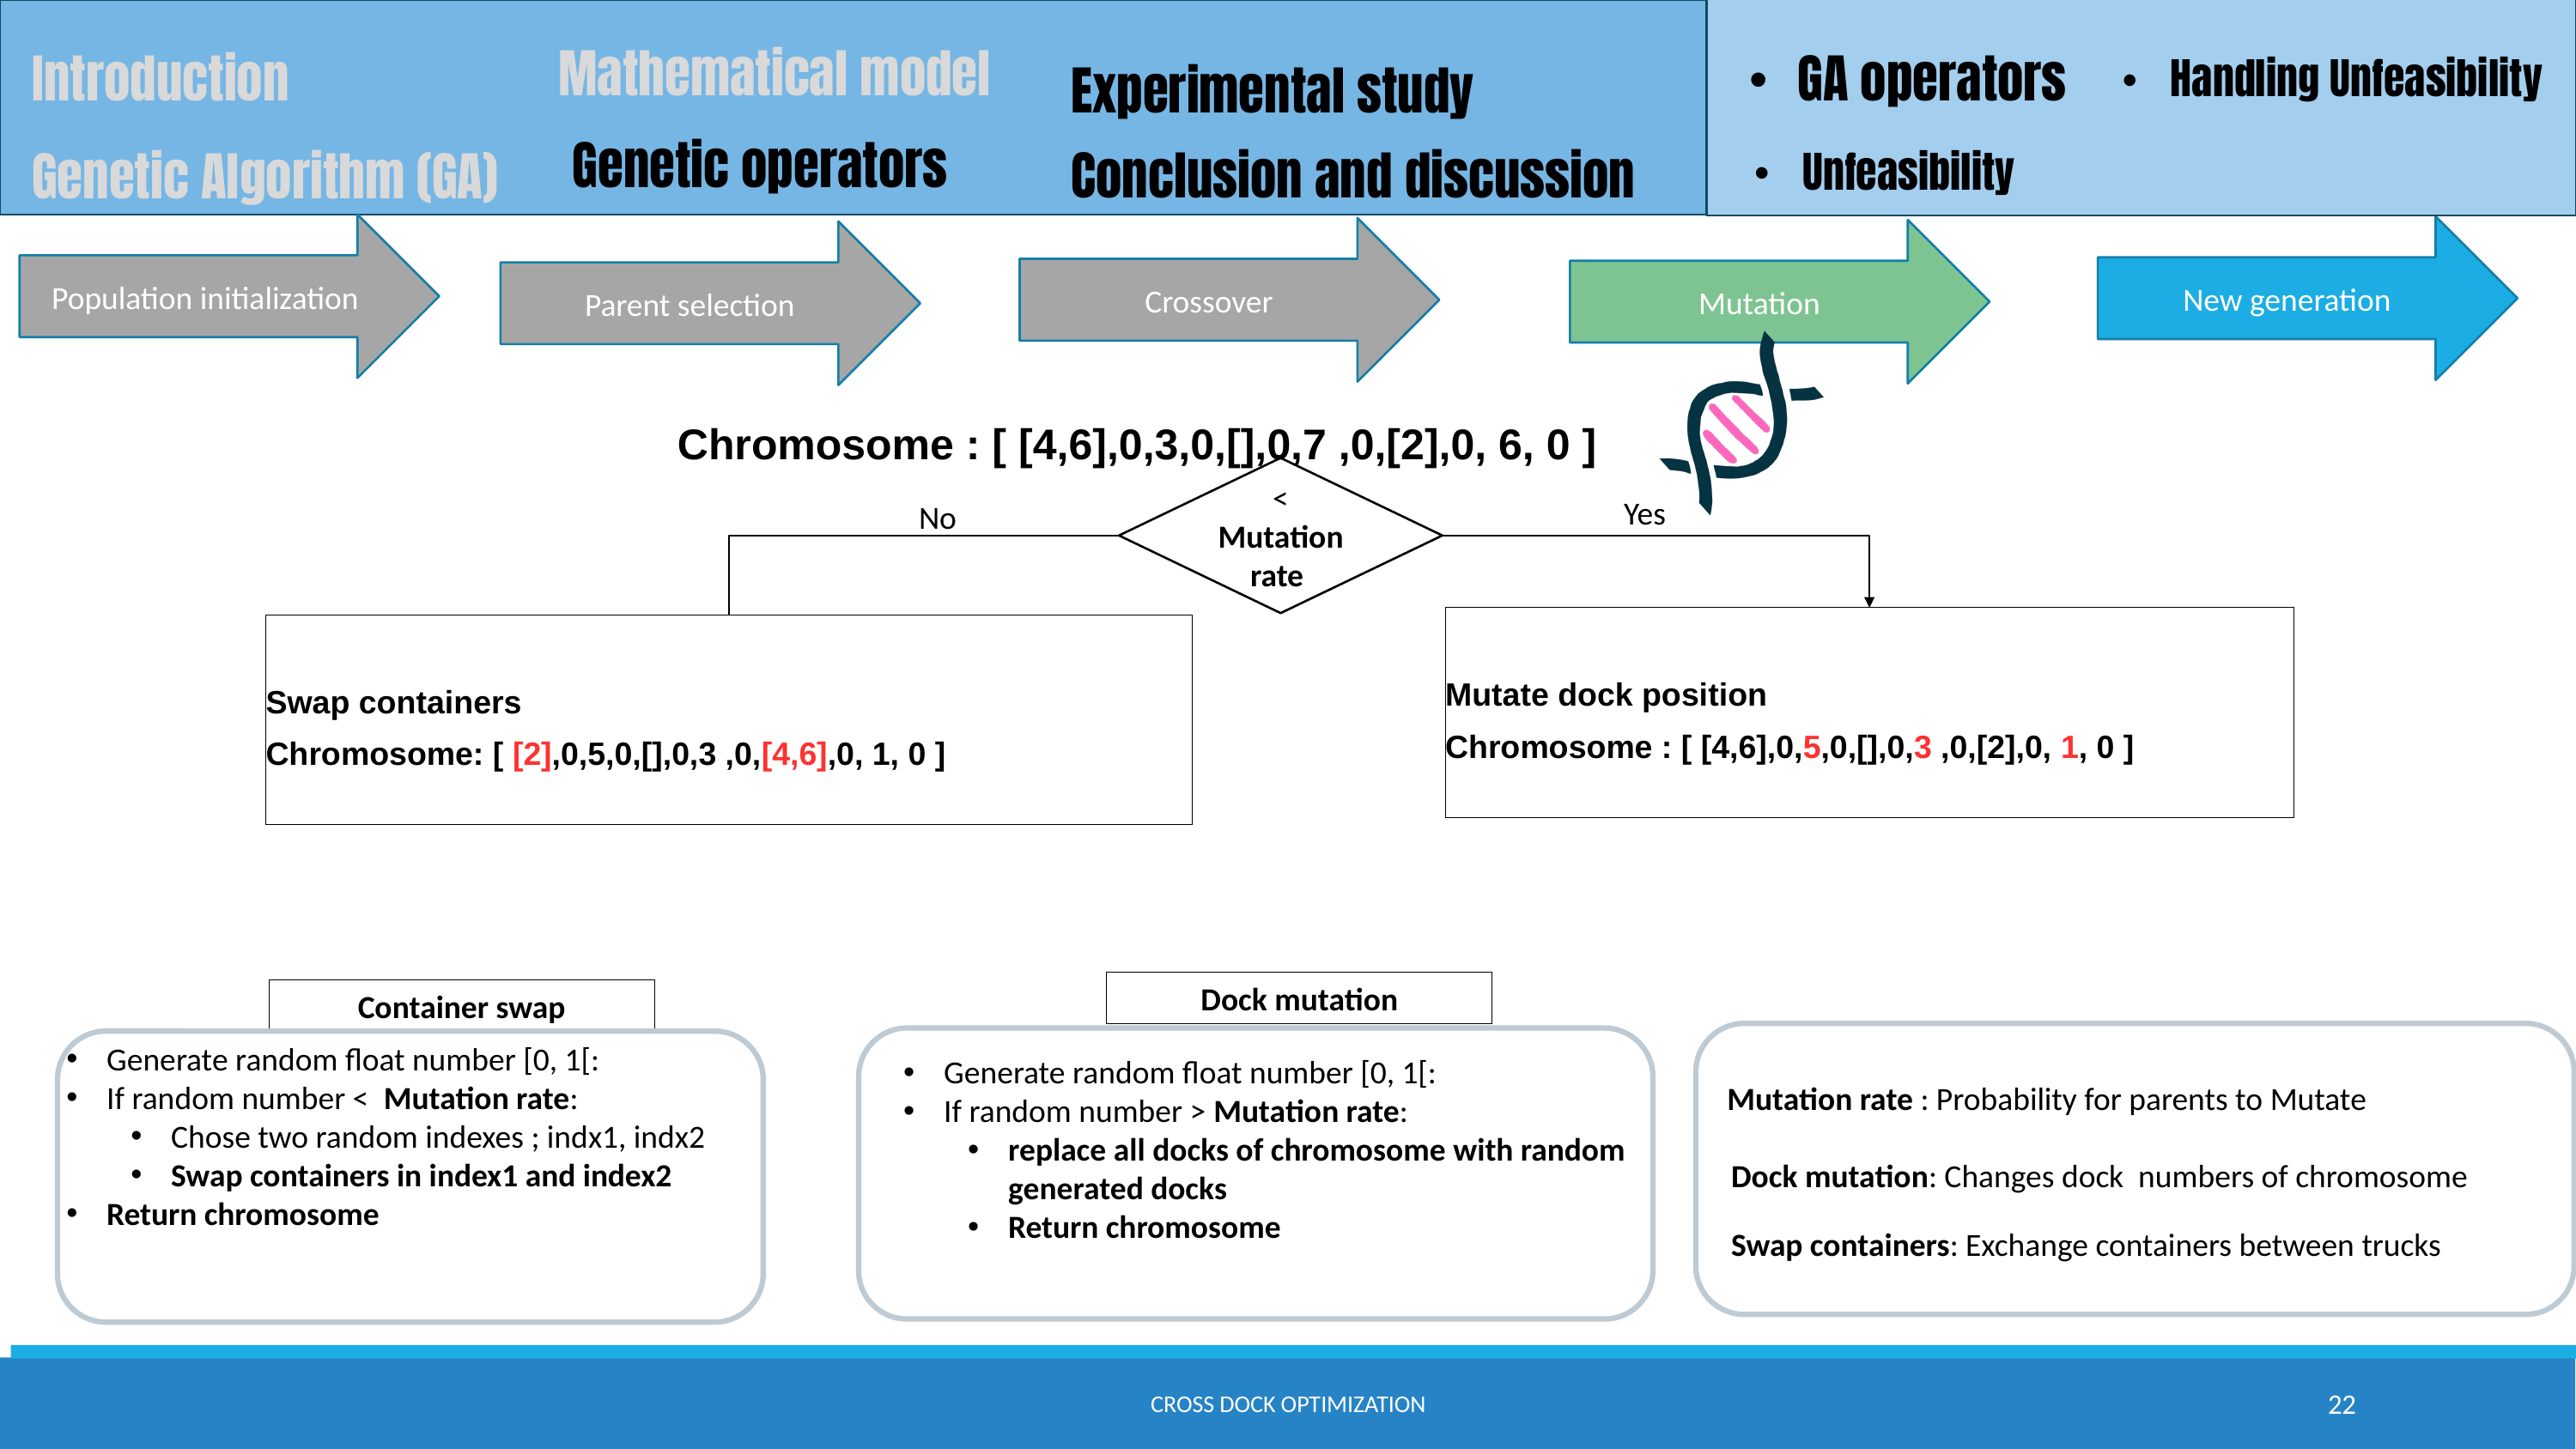

Handling Unfeasibility
Mathematical model
Introduction
GA operators
Experimental study
Genetic operators
Unfeasibility
Genetic Algorithm (GA)
Conclusion and discussion
Population initialization
New generation
Crossover
Mutation
Parent selection

Chromosome : [ [4,6],0,3,0,[],0,7 ,0,[2],0, 6, 0 ]
< Mutation rate
Yes
No

Mutate dock position
Chromosome : [ [4,6],0,5,0,[],0,3 ,0,[2],0, 1, 0 ]

Swap containers
Chromosome: [ [2],0,5,0,[],0,3 ,0,[4,6],0, 1, 0 ]

Dock mutation
Container swap

Generate random float number [0, 1[:
If random number <  Mutation rate:
Chose two random indexes ; indx1, indx2
Swap containers in index1 and index2
Return chromosome

Generate random float number [0, 1[:
If random number > Mutation rate:
replace all docks of chromosome with random generated docks
Return chromosome

Mutation rate : Probability for parents to Mutate
Dock mutation: Changes dock  numbers of chromosome
Swap containers: Exchange containers between trucks
Cross dock optimization
22